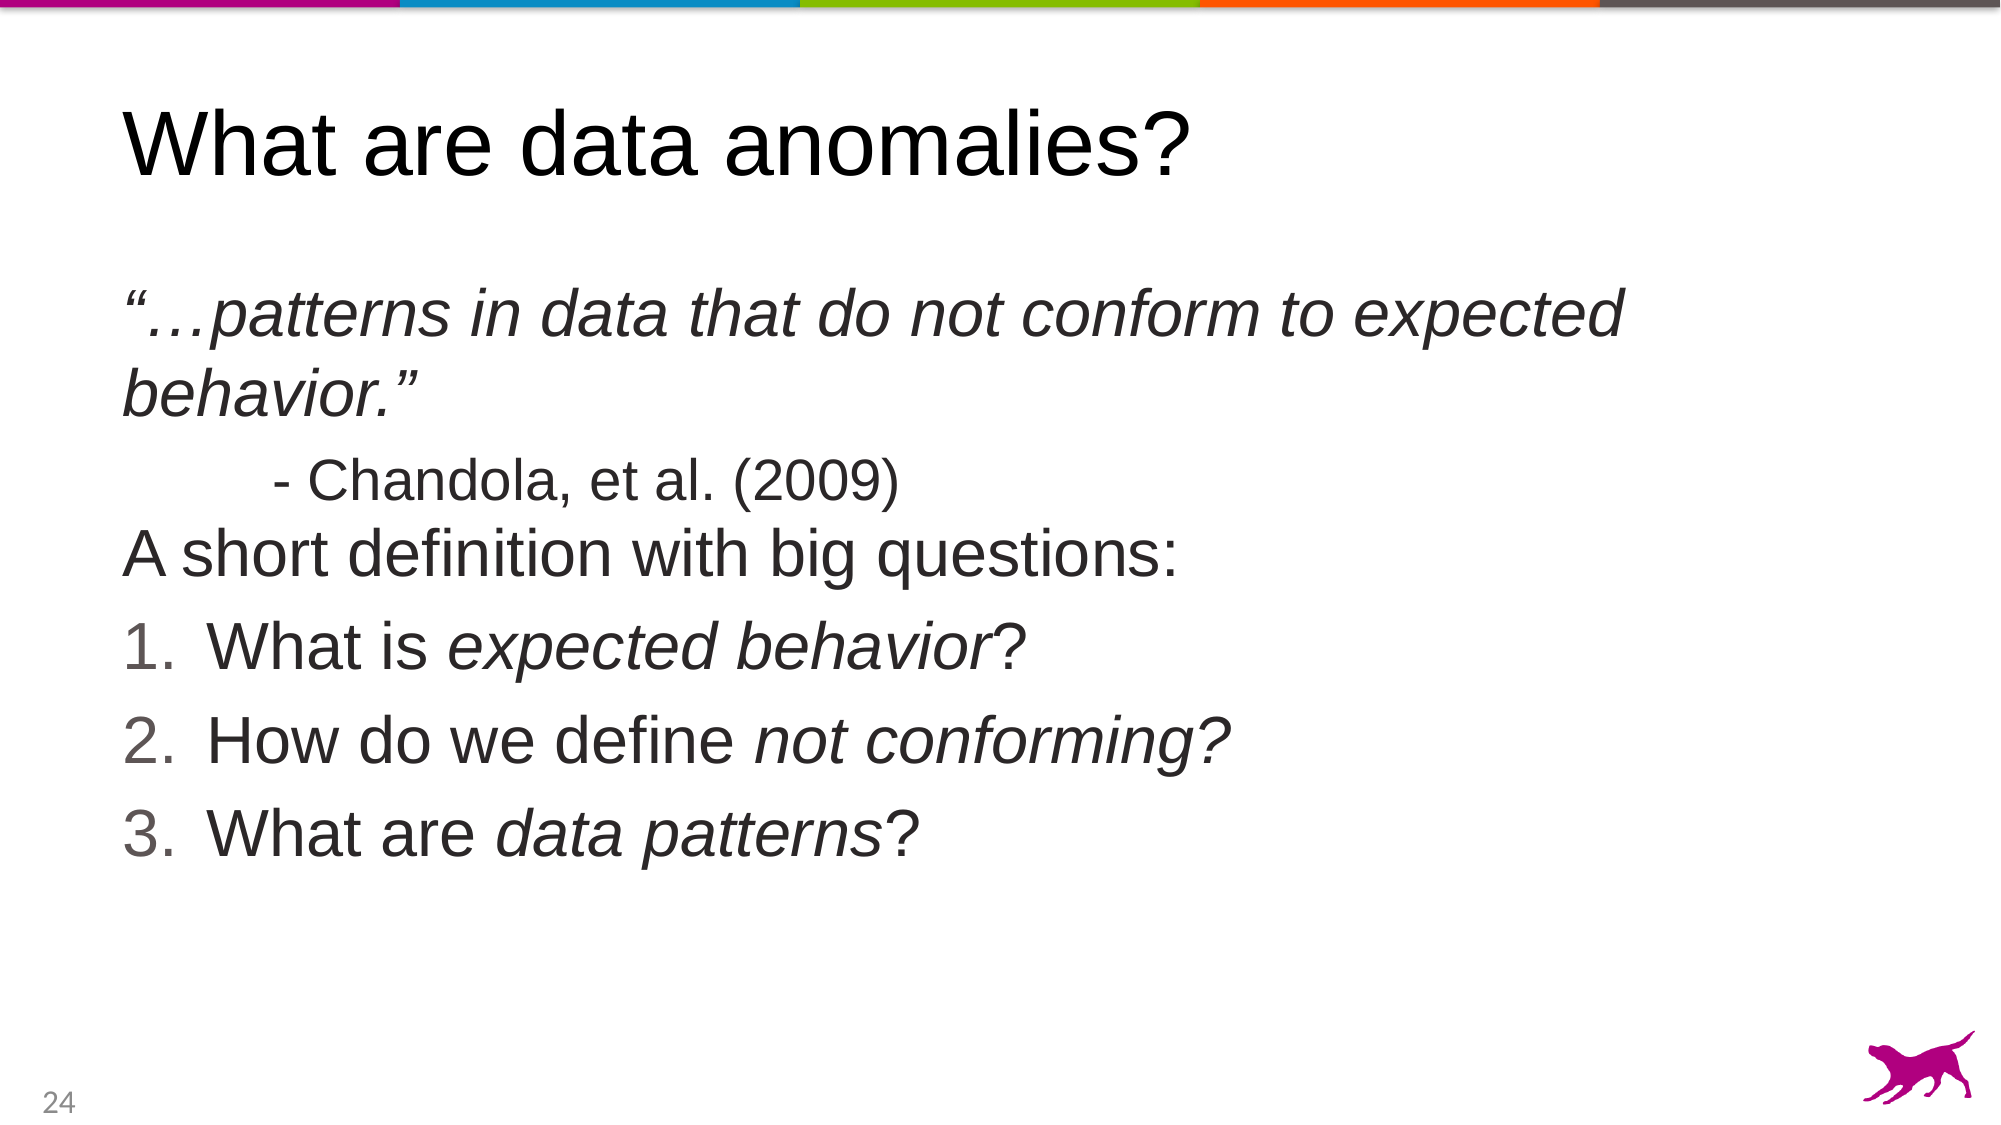

# What are data anomalies?
“…patterns in data that do not conform to expected behavior.”
	- Chandola, et al. (2009)

A short definition with big questions:
What is expected behavior?
How do we define not conforming?
What are data patterns?